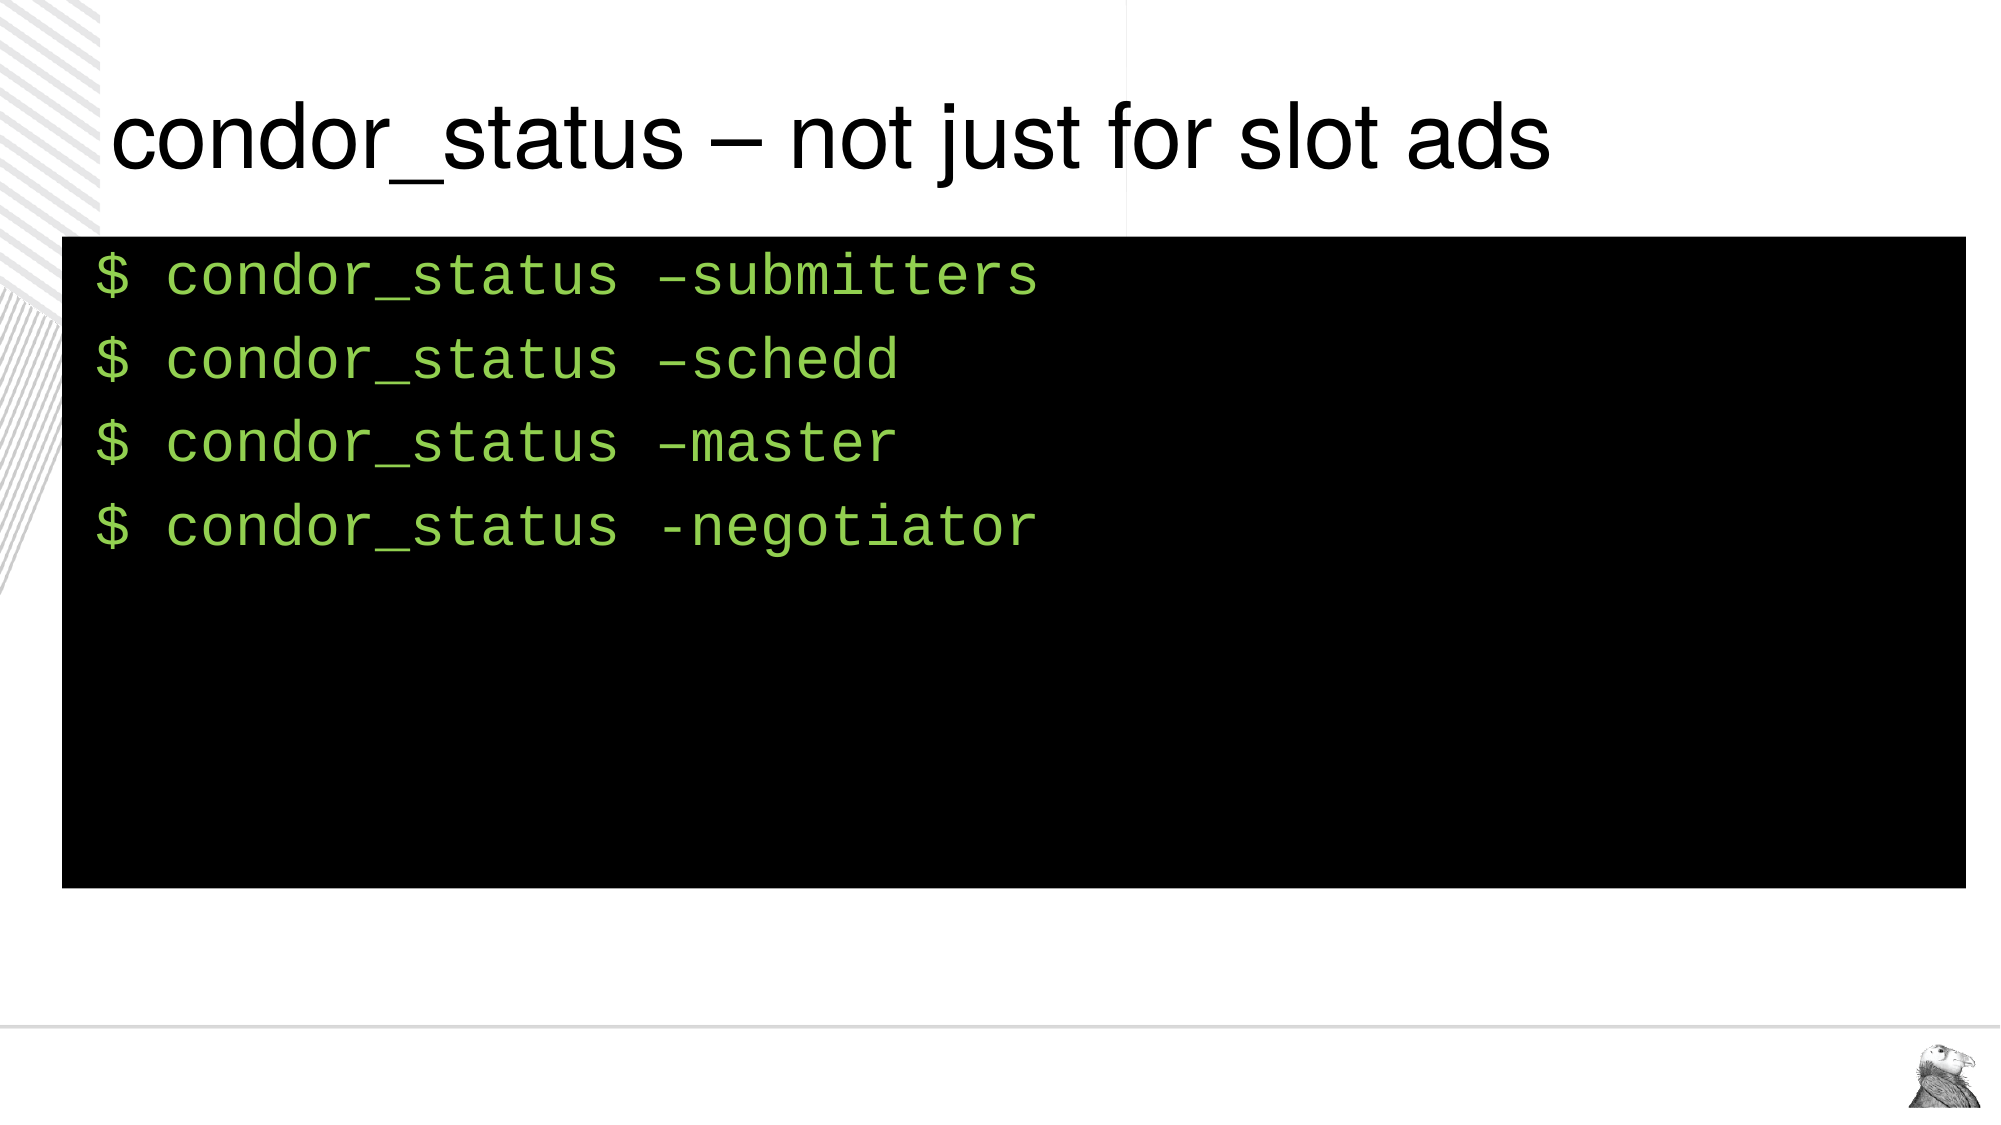

# condor_status – not just for slot ads
$ condor_status –submitters
$ condor_status –schedd
$ condor_status –master
$ condor_status -negotiator